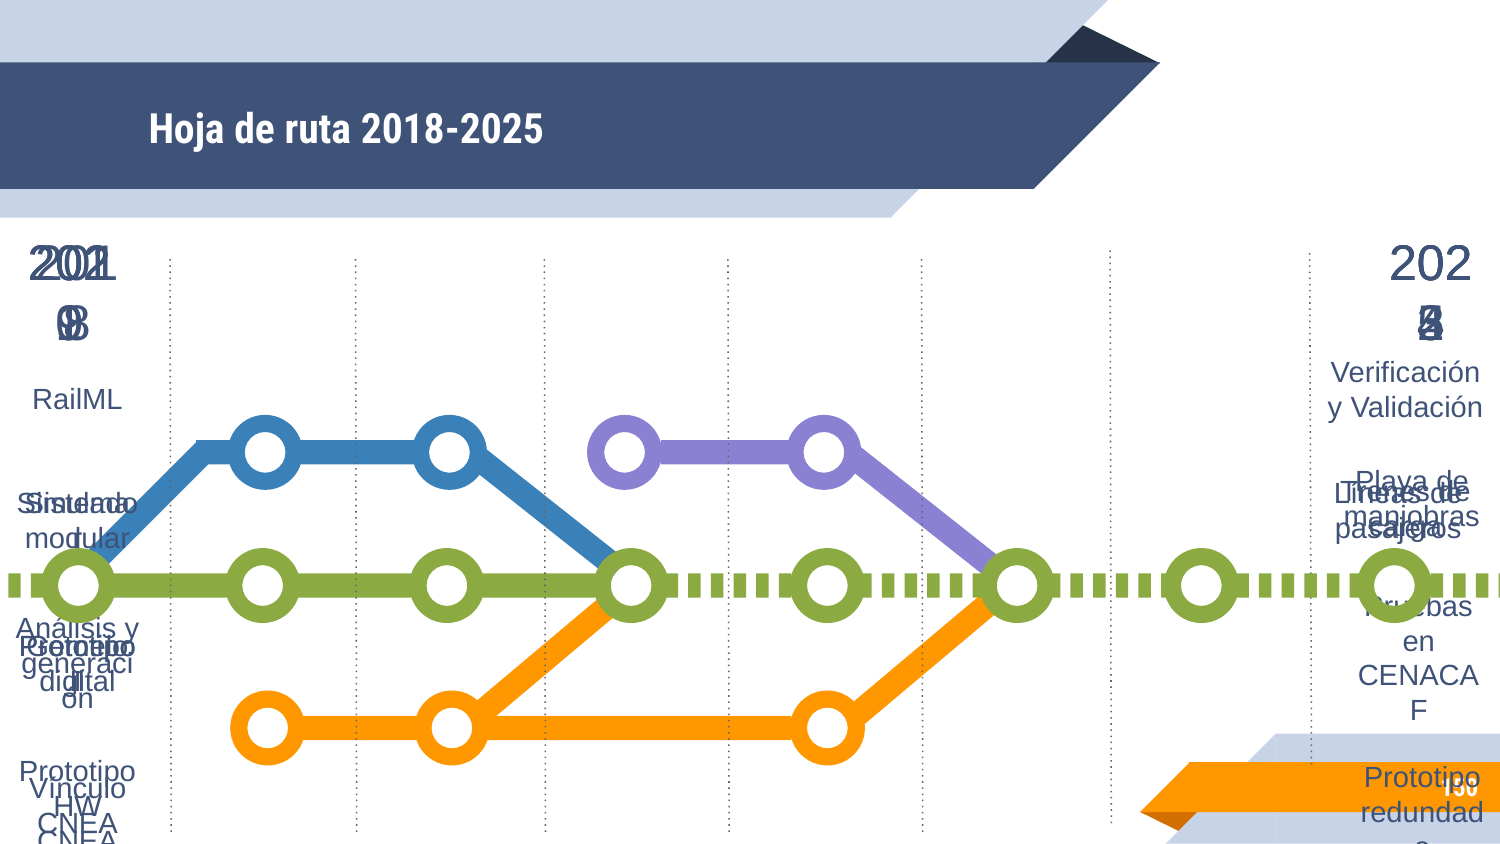

# Hoja de ruta 2018-2025
2019
2020
2021
2022
2023
2024
2025
2018
Verificación y Validación
RailML

Playa de maniobras
Trenes de carga
Líneas de pasajeros
Simulador
Sistema modular

Pruebas en CENACAF
Prototipo I
Análisis y generación
Prototipo II
Gemelo digital

150
Vínculo CNEA
Prototipo HW CNEA
Prototipo redundado